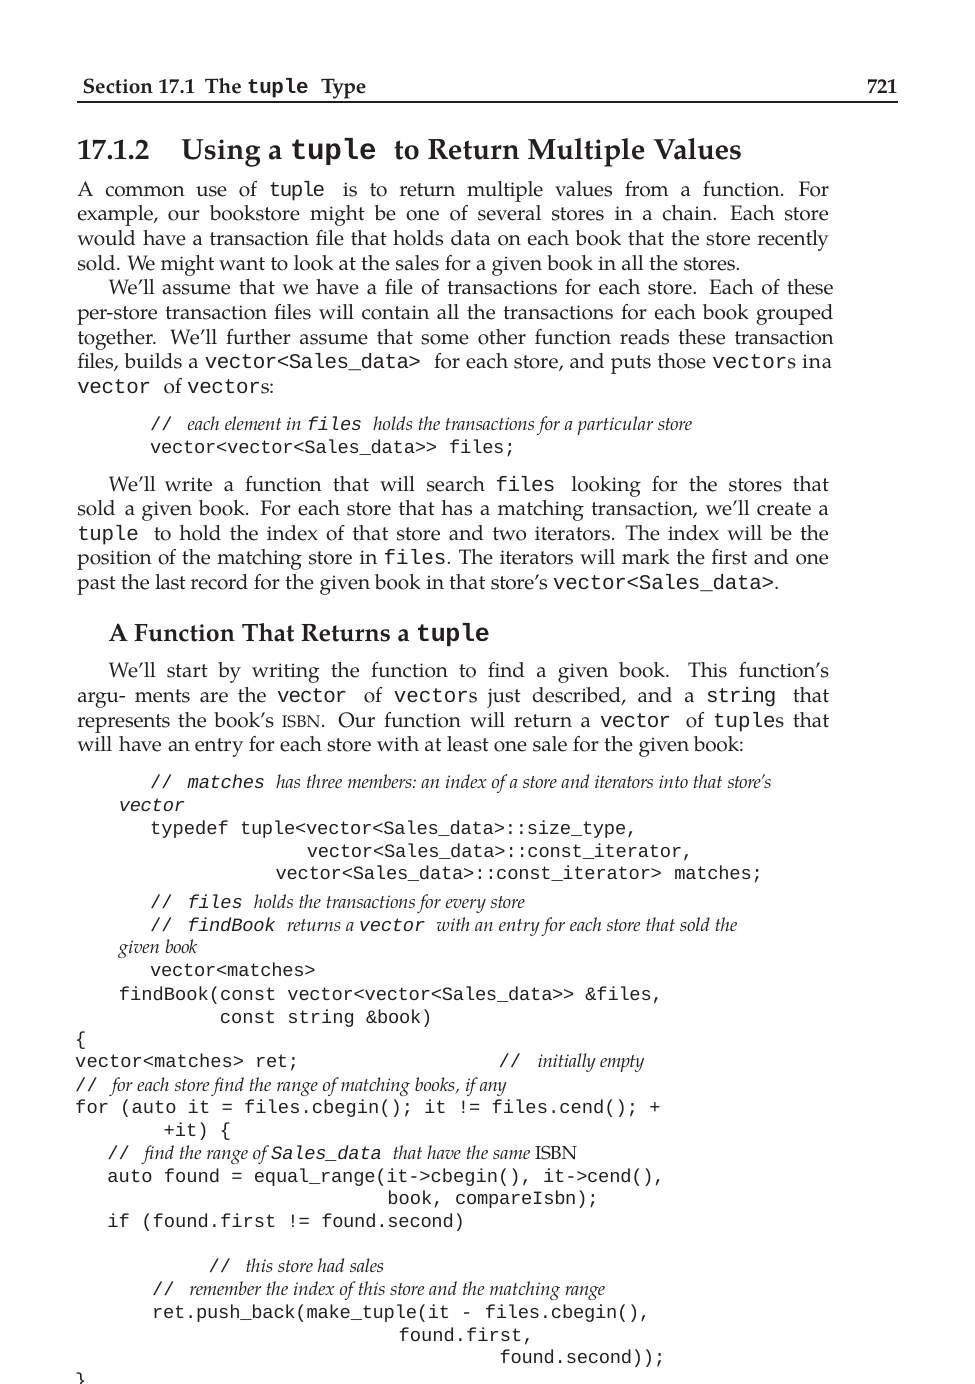

Section 17.1 The tuple Type

17.1.2	Using a tuple to Return Multiple Values
A common use of tuple is to return multiple values from a function. For example, our bookstore might be one of several stores in a chain. Each store would have a transaction file that holds data on each book that the store recently sold. We might want to look at the sales for a given book in all the stores.
We’ll assume that we have a file of transactions for each store. Each of these per-store transaction files will contain all the transactions for each book grouped together. We’ll further assume that some other function reads these transaction files, builds a vector<Sales_data> for each store, and puts those vectors ina vector of vectors:
// each element in files holds the transactions for a particular store
vector<vector<Sales_data>> files;
We’ll write a function that will search files looking for the stores that sold a given book. For each store that has a matching transaction, we’ll create a tuple to hold the index of that store and two iterators. The index will be the position of the matching store in files. The iterators will mark the first and one past the last record for the given book in that store’s vector<Sales_data>.
A Function That Returns a tuple
We’ll start by writing the function to find a given book. This function’s argu- ments are the vector of vectors just described, and a string that represents the book’s ISBN. Our function will return a vector of tuples that will have an entry for each store with at least one sale for the given book:
// matches has three members: an index of a store and iterators into that store’s vector
typedef tuple<vector<Sales_data>::size_type,
vector<Sales_data>::const_iterator, vector<Sales_data>::const_iterator> matches;
// files holds the transactions for every store
// findBook returns a vector with an entry for each store that sold the given book
vector<matches>
findBook(const vector<vector<Sales_data>> &files, const string &book)
{
vector<matches> ret;	// initially empty
// for each store find the range of matching books, if any
for (auto it = files.cbegin(); it != files.cend(); ++it) {
// find the range of Sales_data that have the same ISBN
auto found = equal_range(it->cbegin(), it->cend(),
book, compareIsbn);
if (found.first != found.second)	// this store had sales
// remember the index of this store and the matching range
ret.push_back(make_tuple(it - files.cbegin(),
found.first, found.second));
}
return ret; // empty if no matches found
}
721